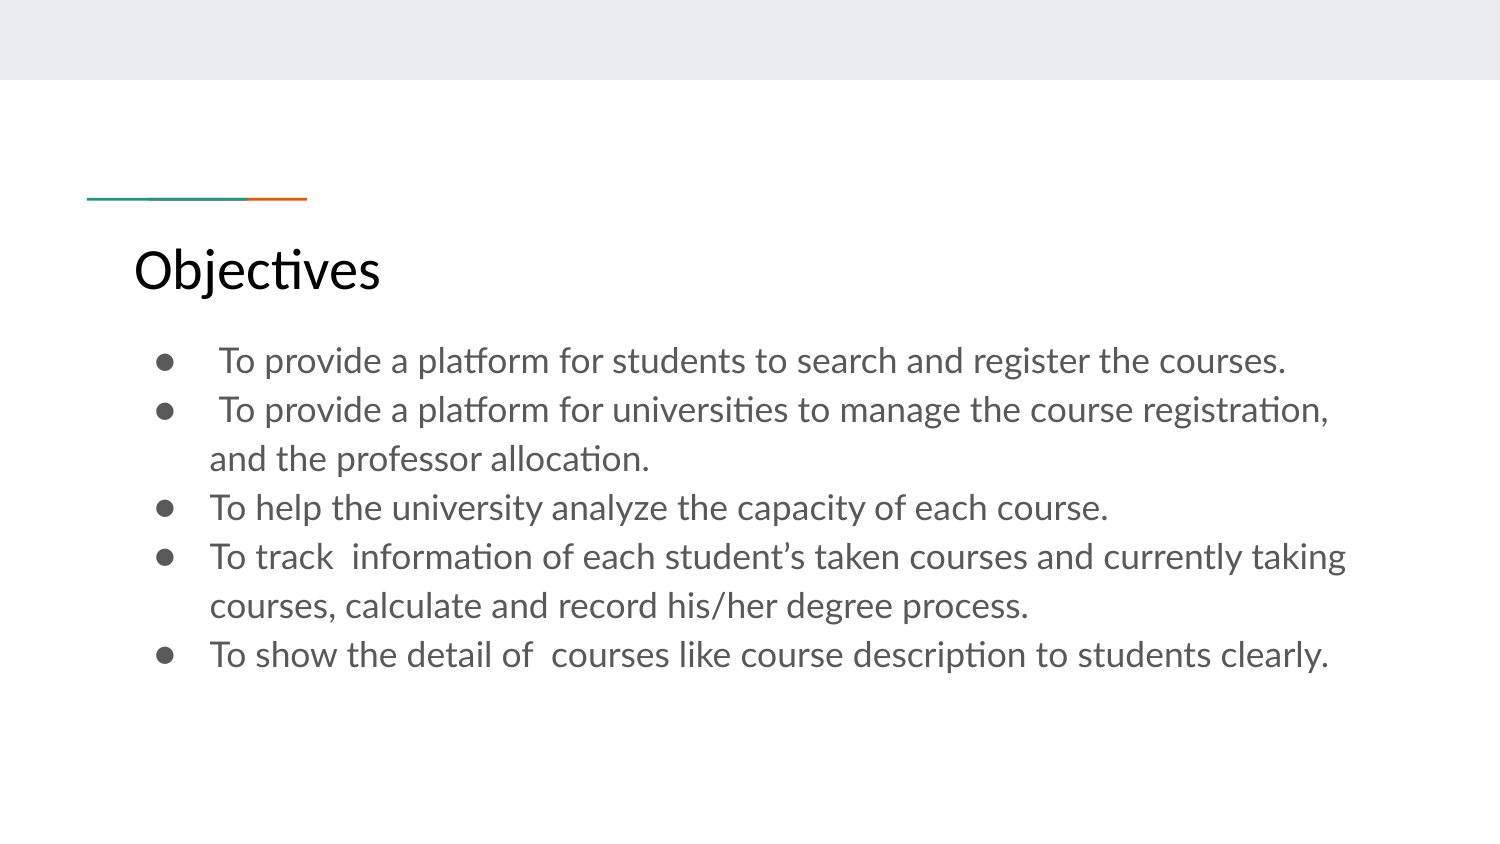

# Objectives
 To provide a platform for students to search and register the courses.
 To provide a platform for universities to manage the course registration, and the professor allocation.
To help the university analyze the capacity of each course.
To track  information of each student’s taken courses and currently taking courses, calculate and record his/her degree process.
To show the detail of  courses like course description to students clearly.